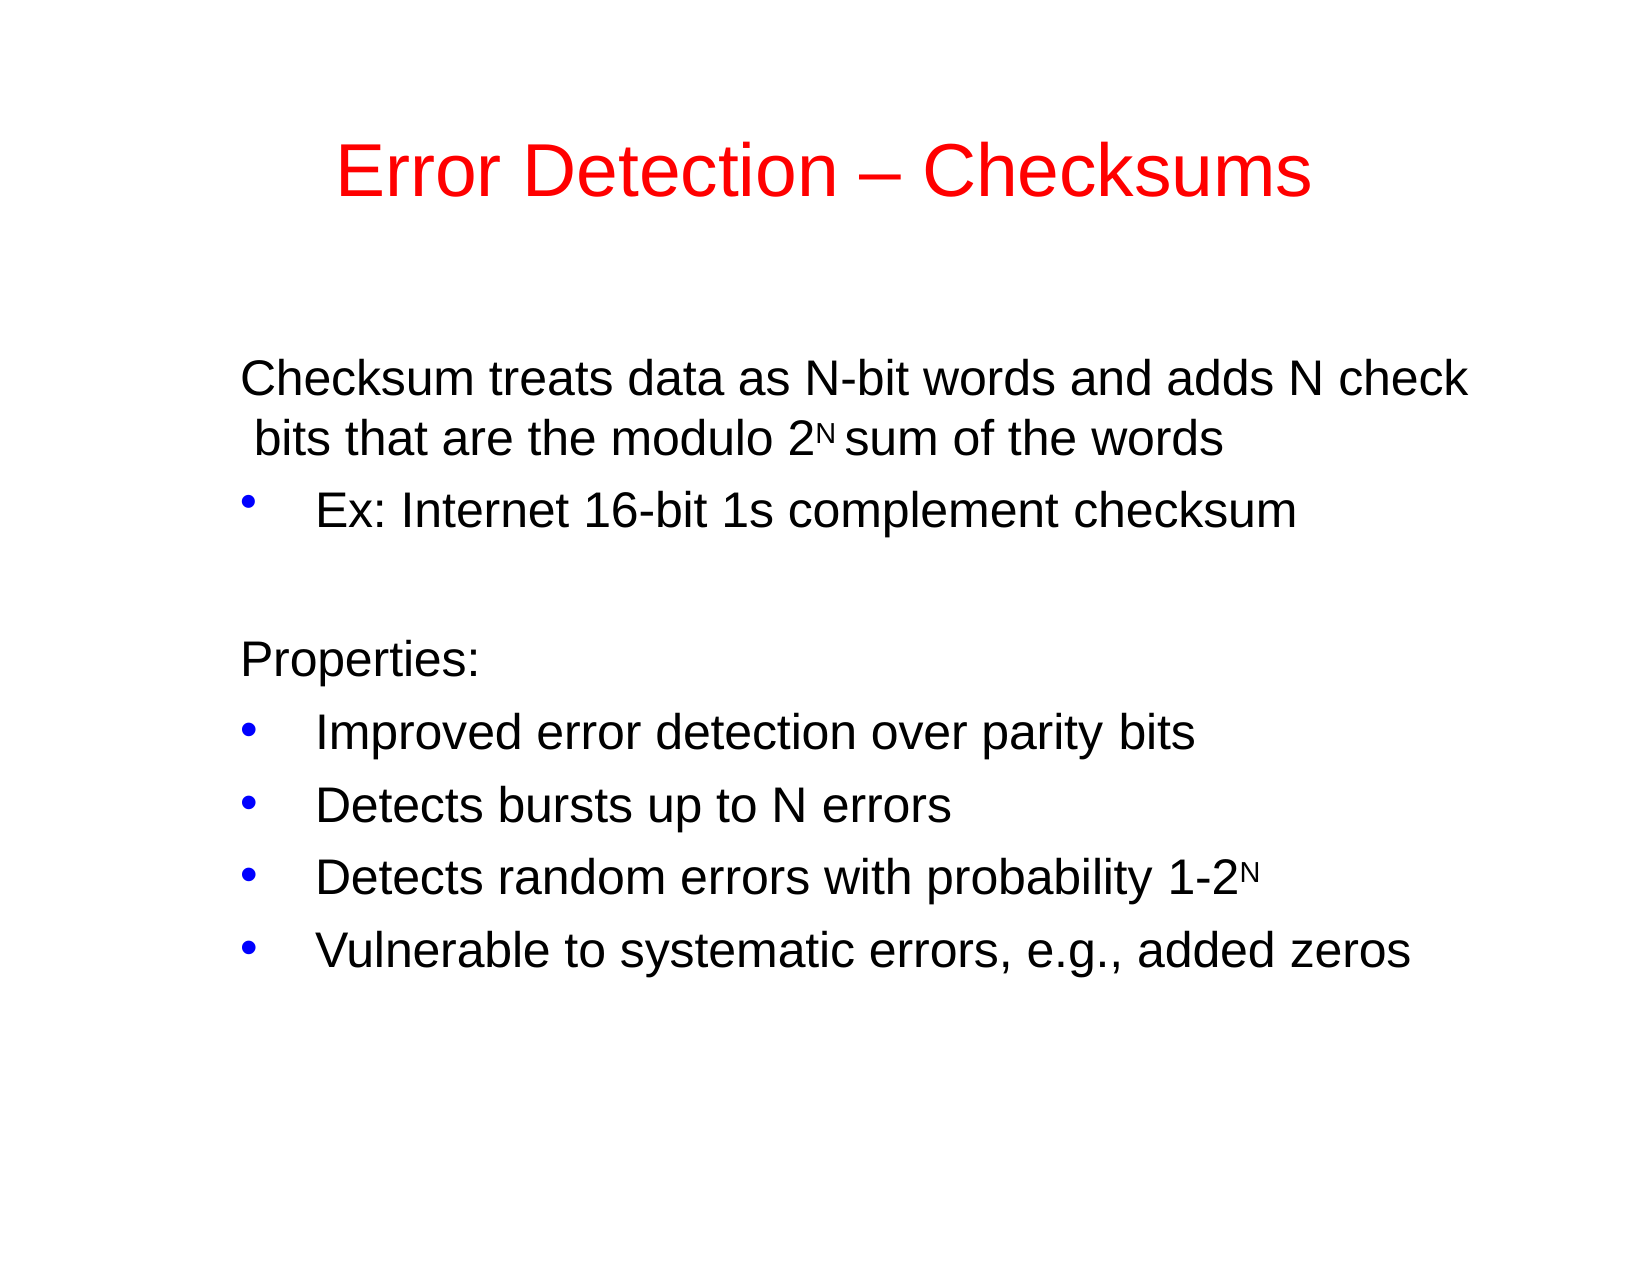

# Error Detection – Checksums
Checksum treats data as N-bit words and adds N check  bits that are the modulo 2N sum of the words
Ex: Internet 16-bit 1s complement checksum

Properties:
Improved error detection over parity bits
Detects bursts up to N errors
Detects random errors with probability 1-2N
Vulnerable to systematic errors, e.g., added zeros